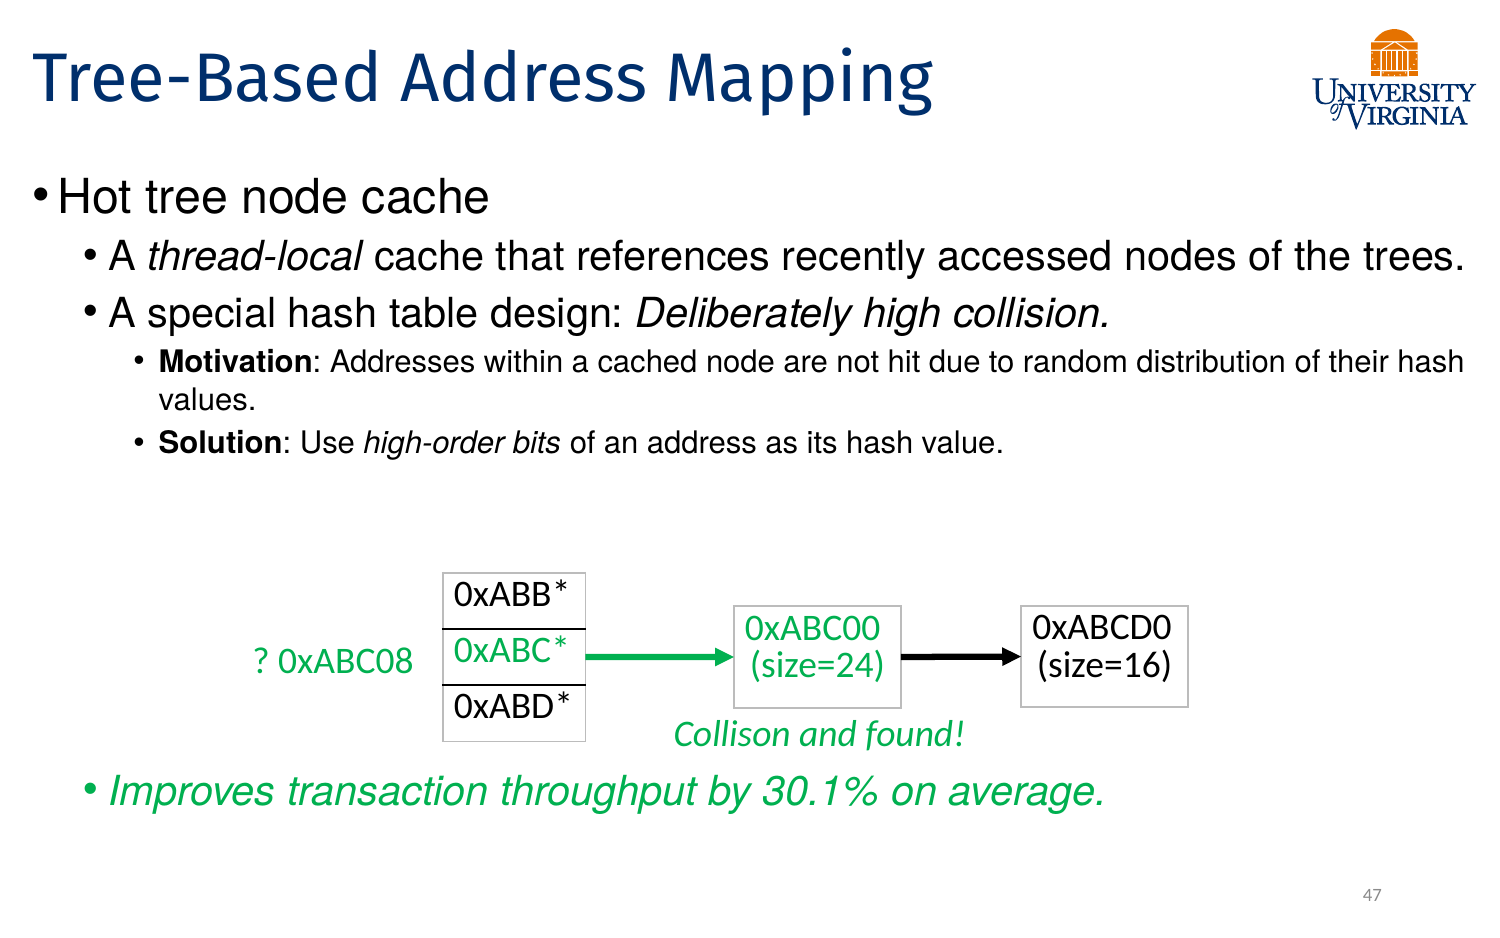

# Tree-Based Address Mapping
Hot tree node cache
A thread-local cache that references recently accessed nodes of the trees.
A special hash table design: Deliberately high collision.
Motivation: Addresses within a cached node are not hit due to random distribution of their hash values.
Solution: Use high-order bits of an address as its hash value.

Improves transaction throughput by 30.1% on average.
| 0xABB\* |
| --- |
| 0xABC\* |
| 0xABD\* |
| 0xABCD0 (size=16) |
| --- |
| 0xABC00 (size=24) |
| --- |
? 0xABC08
Collison and found!
47